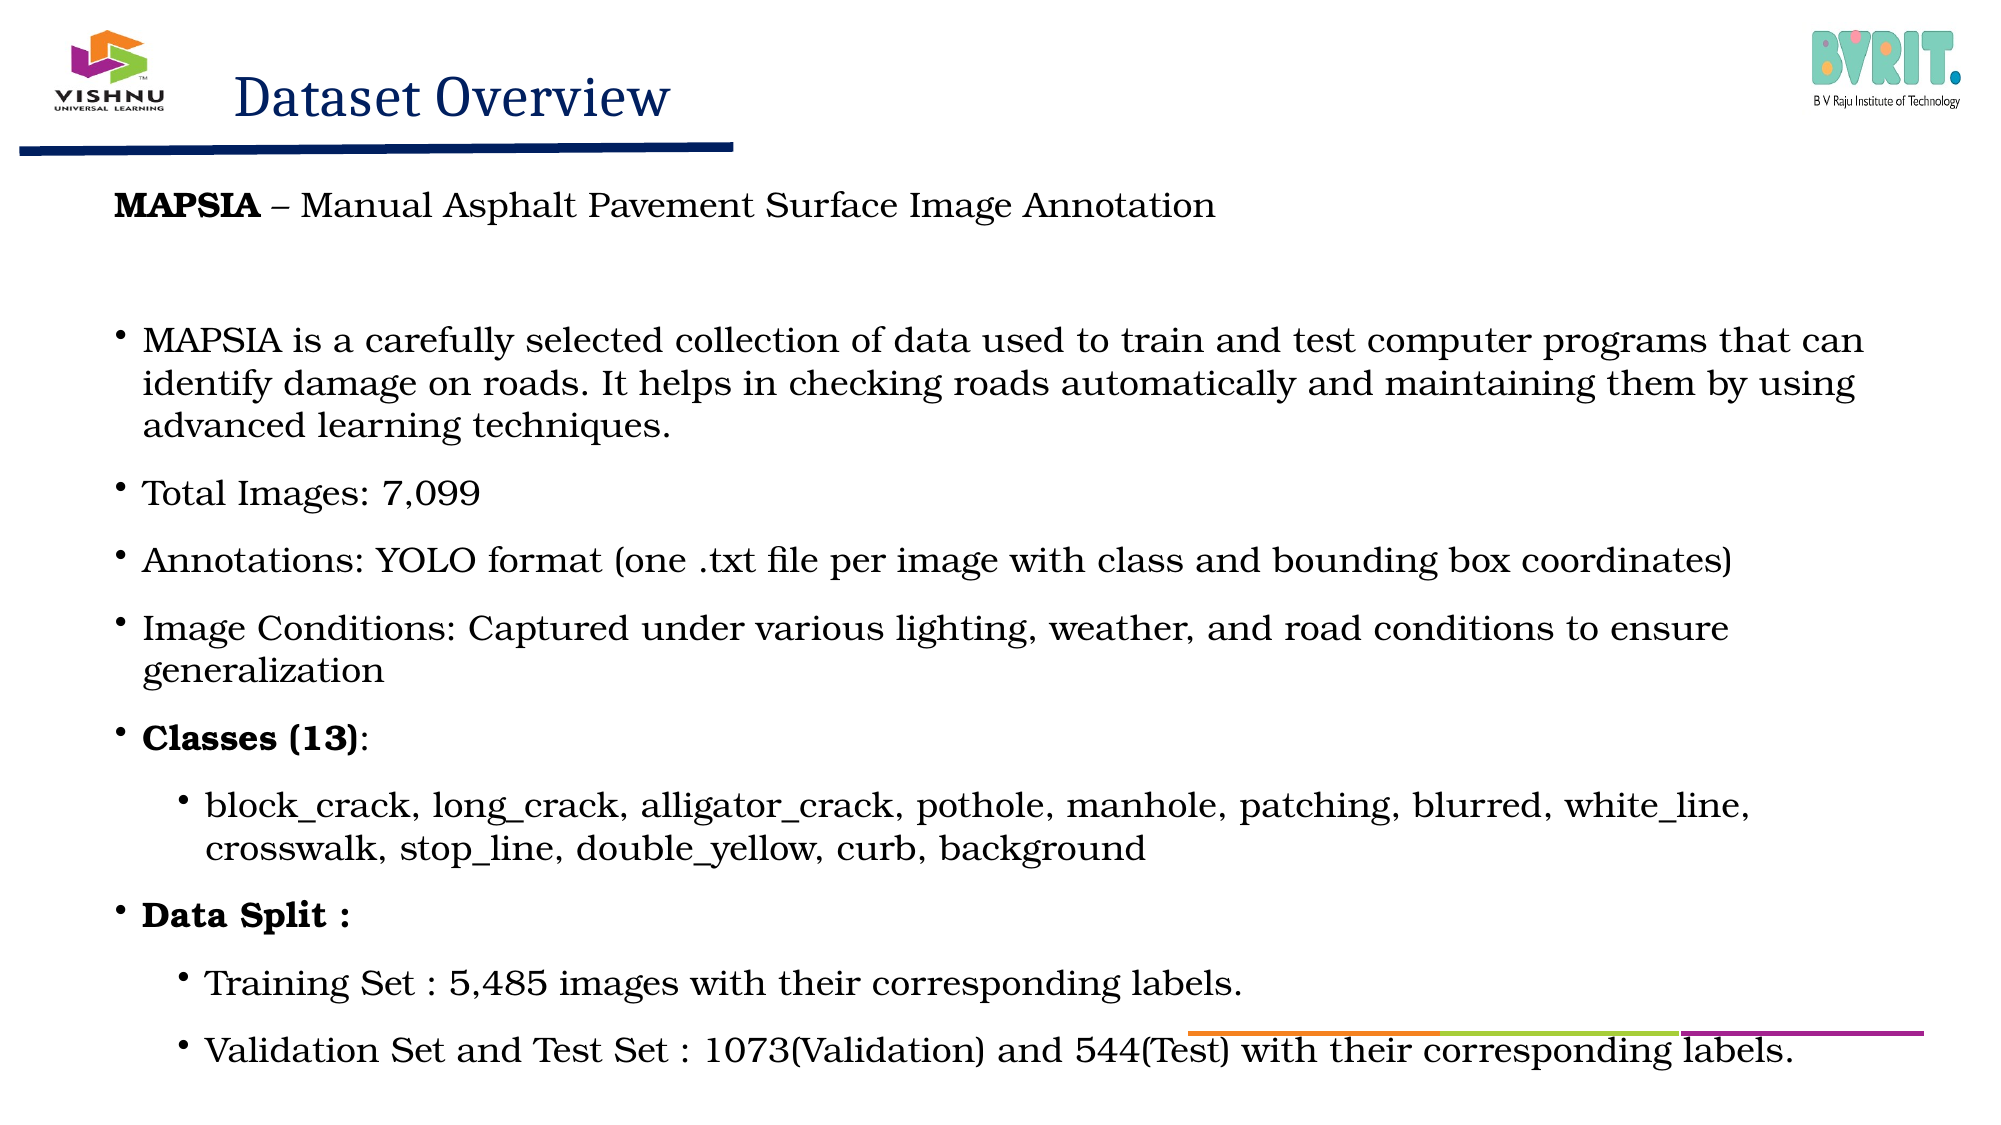

# Dataset Overview
MAPSIA – Manual Asphalt Pavement Surface Image Annotation

MAPSIA is a carefully selected collection of data used to train and test computer programs that can identify damage on roads. It helps in checking roads automatically and maintaining them by using advanced learning techniques.
Total Images: 7,099
Annotations: YOLO format (one .txt file per image with class and bounding box coordinates)
Image Conditions: Captured under various lighting, weather, and road conditions to ensure generalization
Classes (13):
block_crack, long_crack, alligator_crack, pothole, manhole, patching, blurred, white_line, crosswalk, stop_line, double_yellow, curb, background
Data Split :
Training Set : 5,485 images with their corresponding labels.
Validation Set and Test Set : 1073(Validation) and 544(Test) with their corresponding labels.